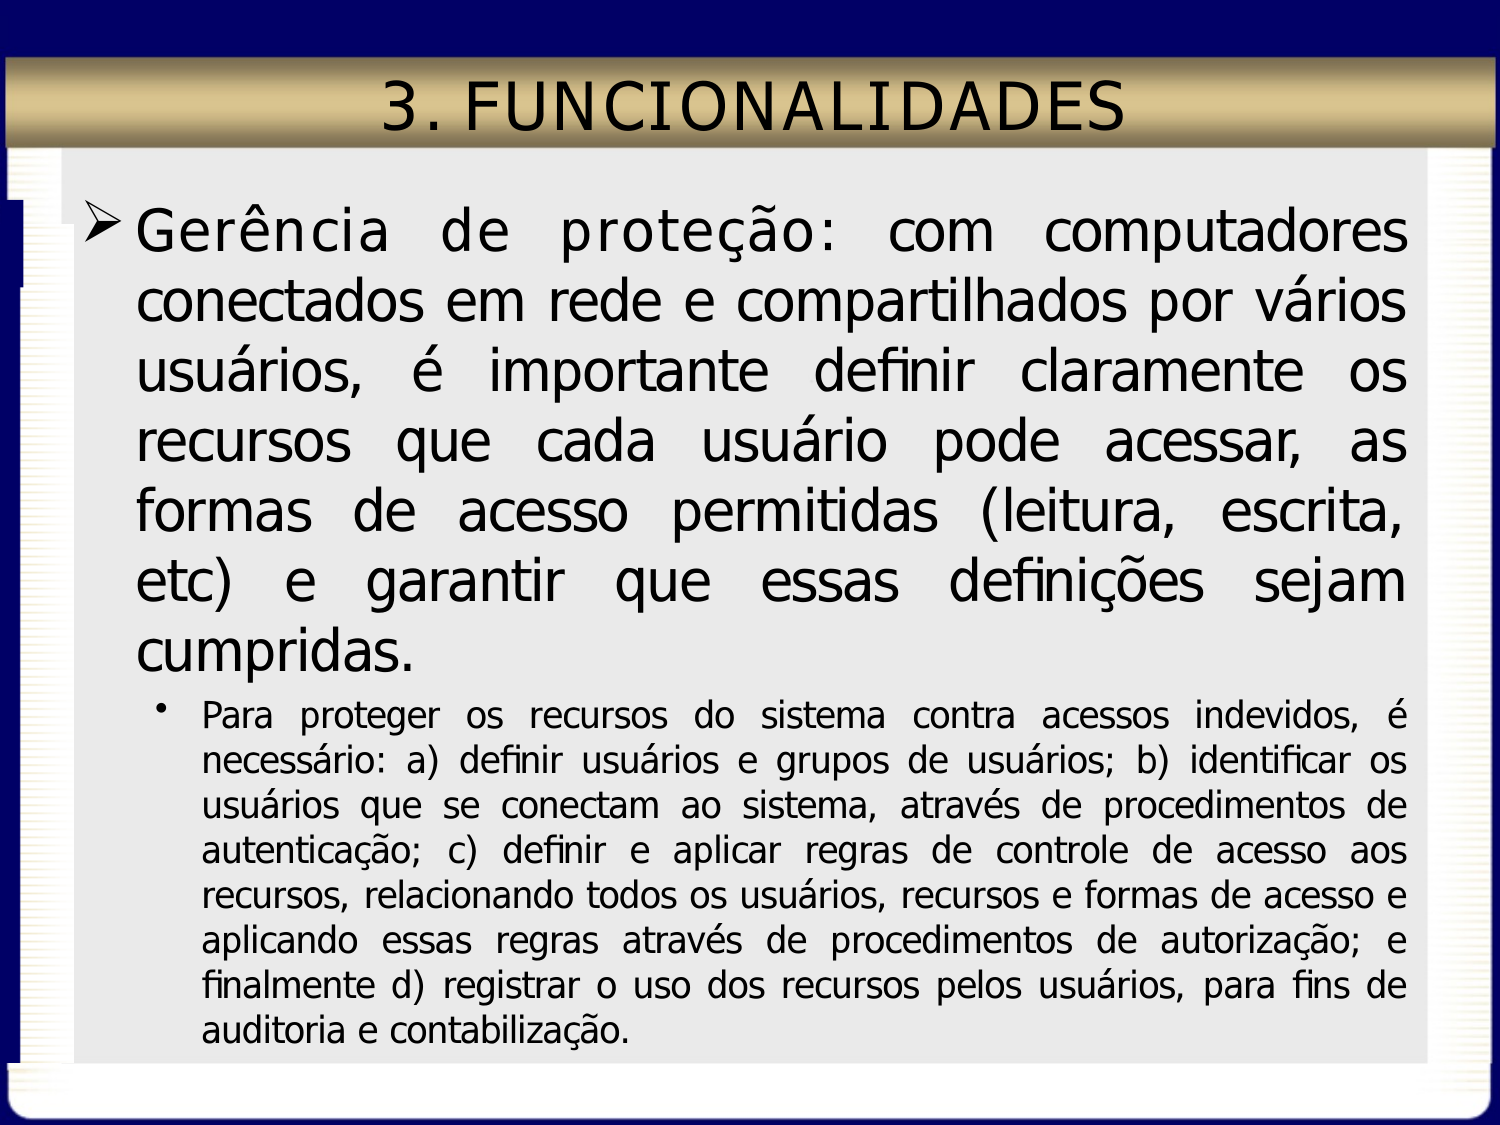

# 3. FUNCIONALIDADES

Gerência de proteção: com computadores conectados em rede e compartilhados por vários usuários, é importante definir claramente os recursos que cada usuário pode acessar, as formas de acesso permitidas (leitura, escrita, etc) e garantir que essas definições sejam cumpridas.
Para proteger os recursos do sistema contra acessos indevidos, é necessário: a) definir usuários e grupos de usuários; b) identificar os usuários que se conectam ao sistema, através de procedimentos de autenticação; c) definir e aplicar regras de controle de acesso aos recursos, relacionando todos os usuários, recursos e formas de acesso e aplicando essas regras através de procedimentos de autorização; e finalmente d) registrar o uso dos recursos pelos usuários, para fins de auditoria e contabilização.